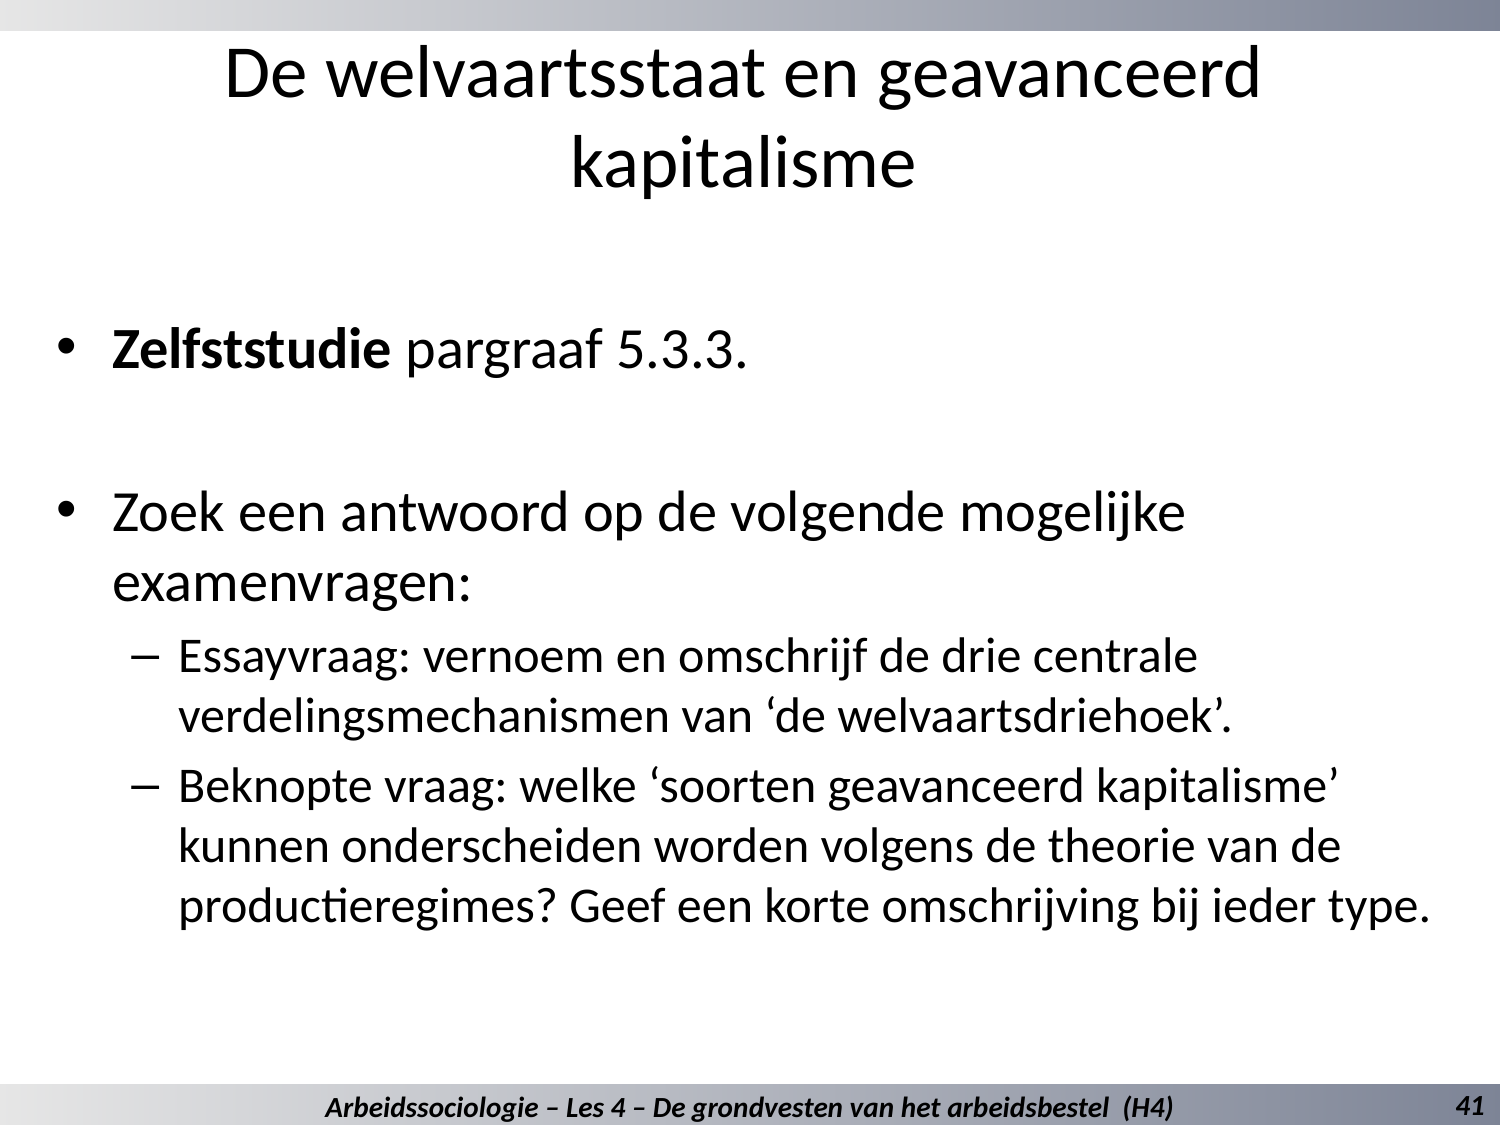

# De welvaartsstaat en geavanceerd kapitalisme
Zelfststudie pargraaf 5.3.3.

Zoek een antwoord op de volgende mogelijke examenvragen:
Essayvraag: vernoem en omschrijf de drie centrale verdelingsmechanismen van ‘de welvaartsdriehoek’.
Beknopte vraag: welke ‘soorten geavanceerd kapitalisme’ kunnen onderscheiden worden volgens de theorie van de productieregimes? Geef een korte omschrijving bij ieder type.
41
Arbeidssociologie – Les 4 – De grondvesten van het arbeidsbestel  (H4)